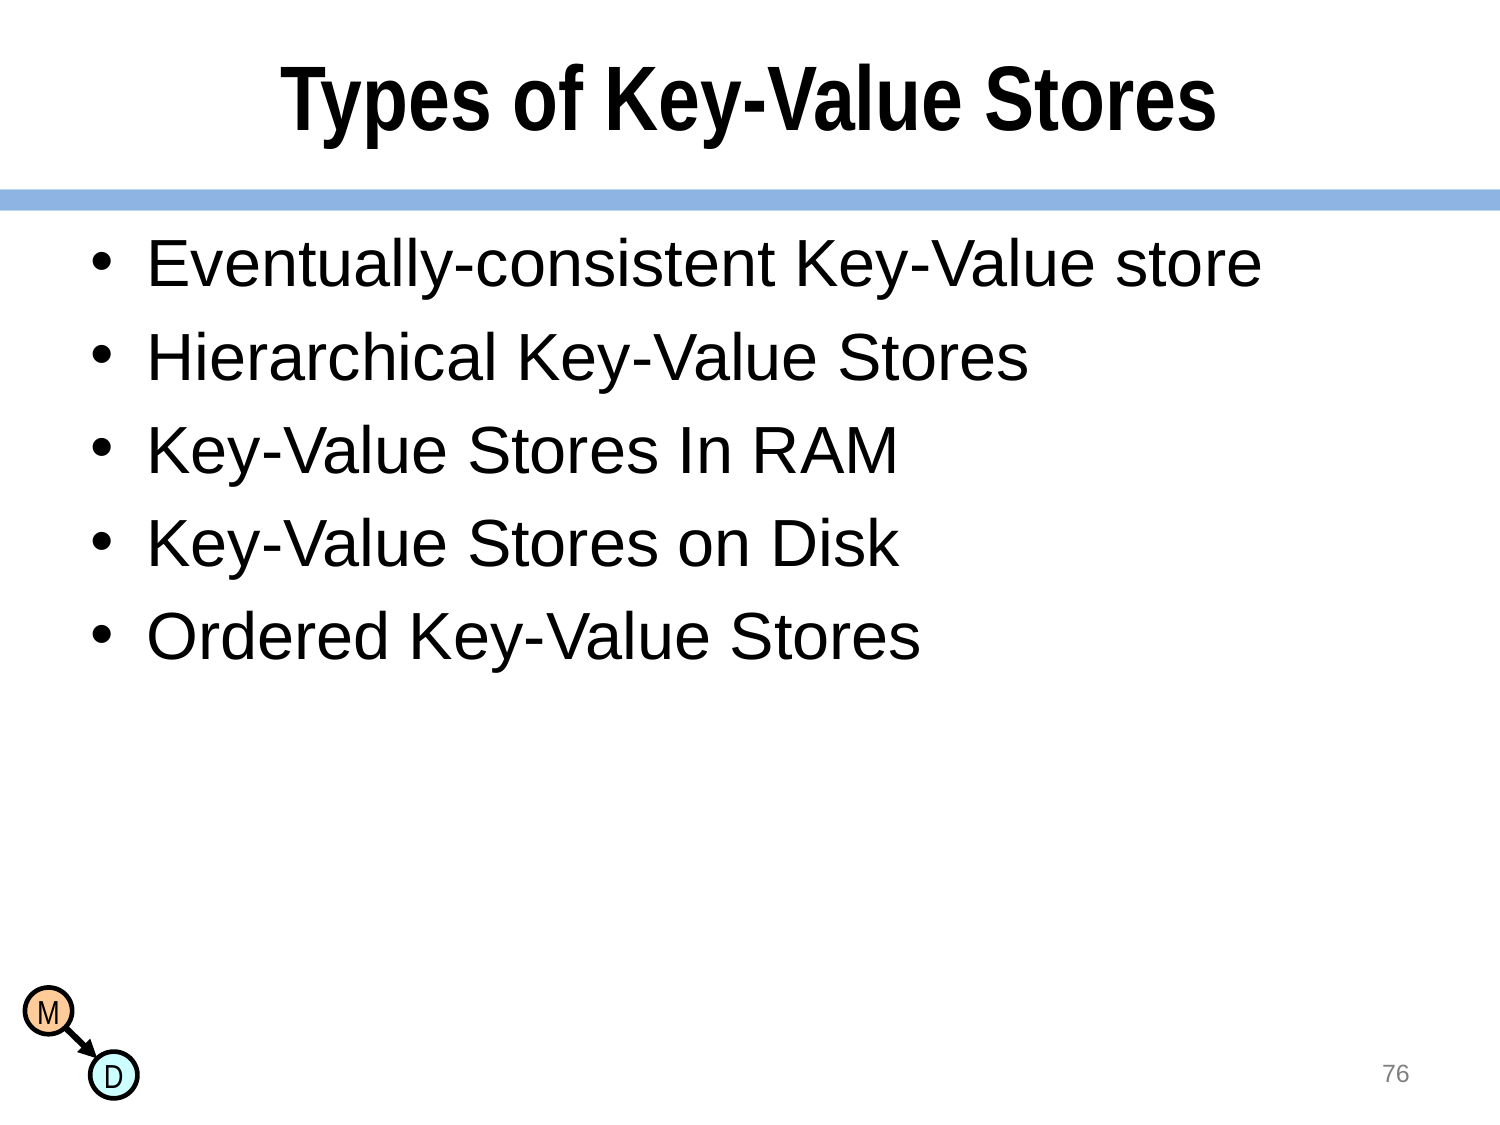

# Types of Key-Value Stores
Eventually‐consistent Key‐Value store
Hierarchical Key-Value Stores
Key-Value Stores In RAM
Key-Value Stores on Disk
Ordered Key-Value Stores
76